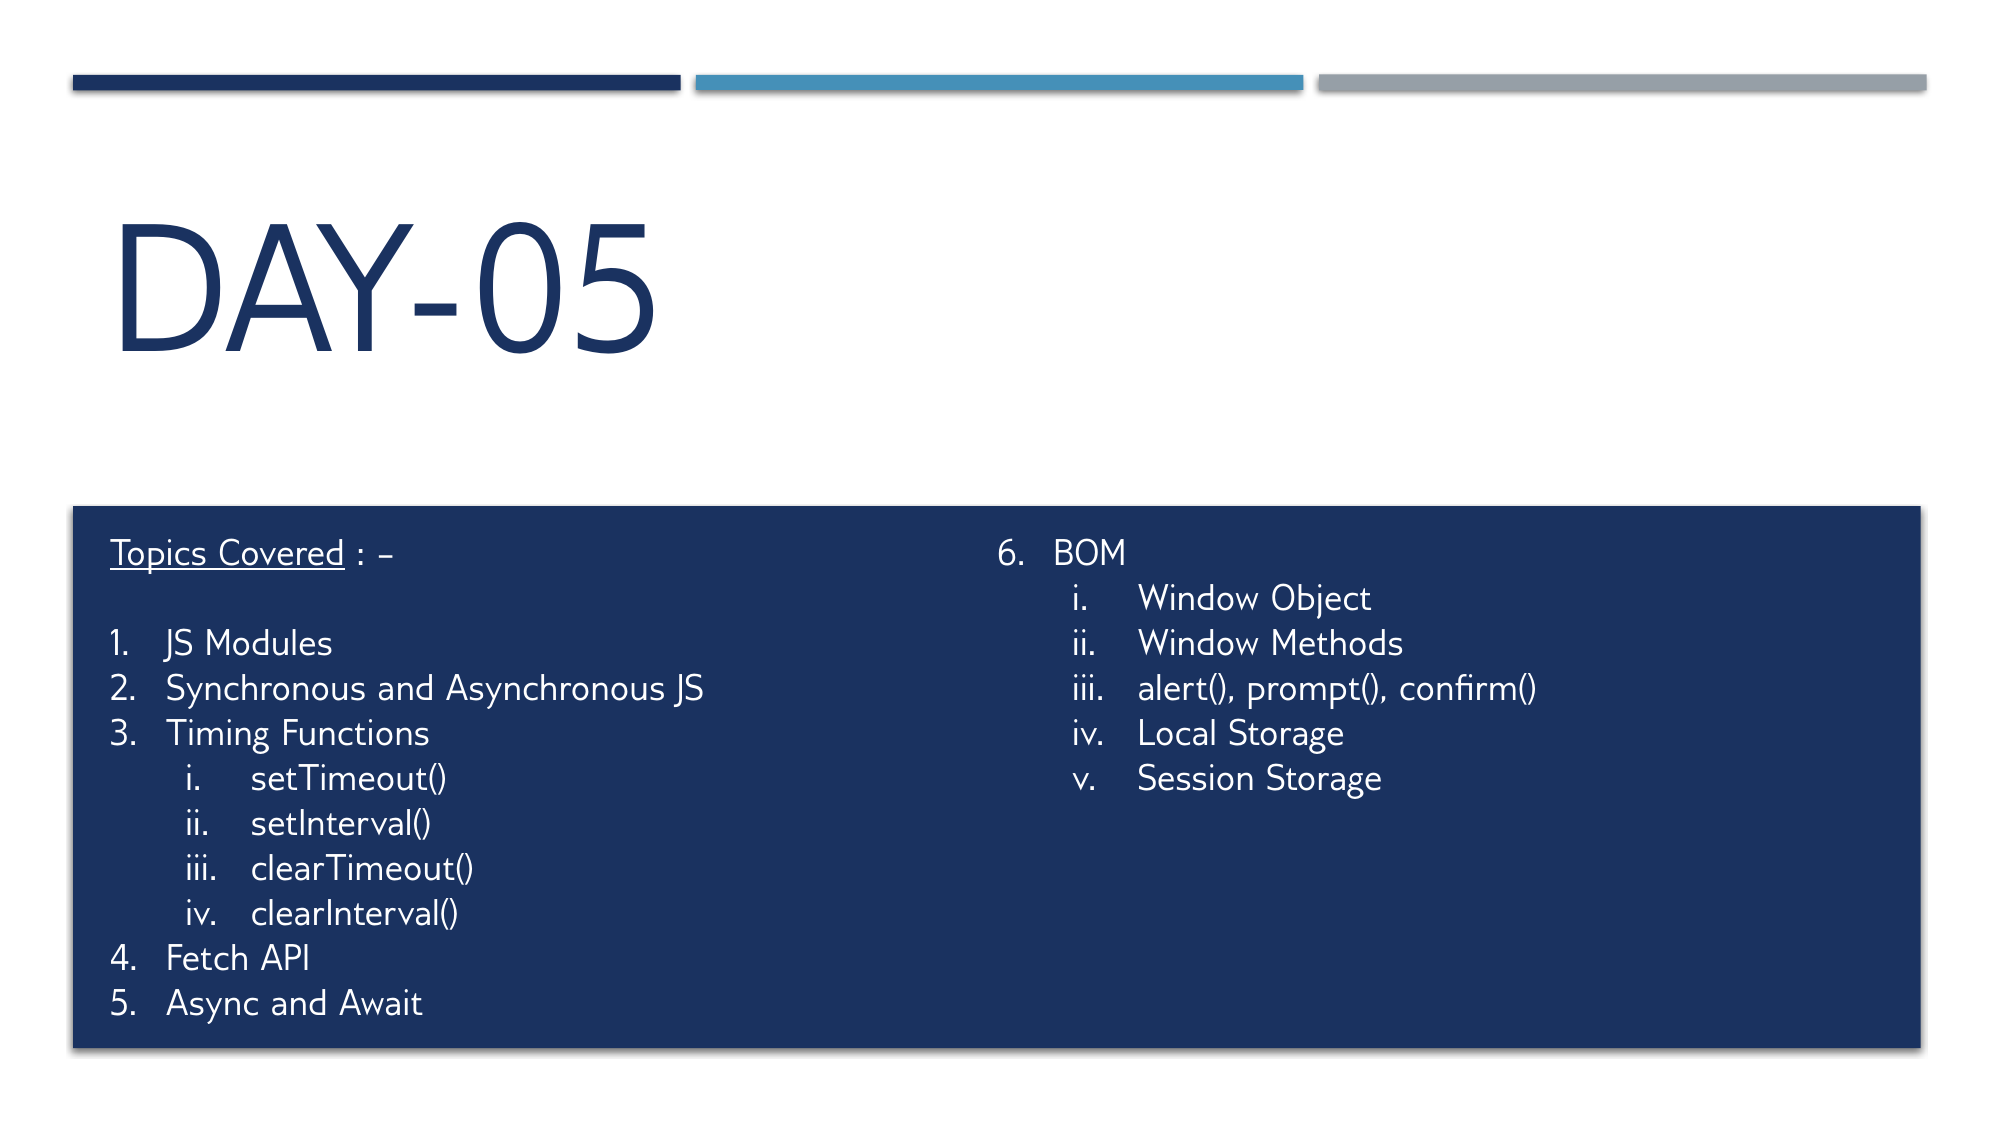

# DAY-05
Topics Covered : –

JS Modules
Synchronous and Asynchronous JS
Timing Functions
setTimeout()
setInterval()
clearTimeout()
clearInterval()
Fetch API
Async and Await

BOM
Window Object
Window Methods
alert(), prompt(), confirm()
Local Storage
Session Storage